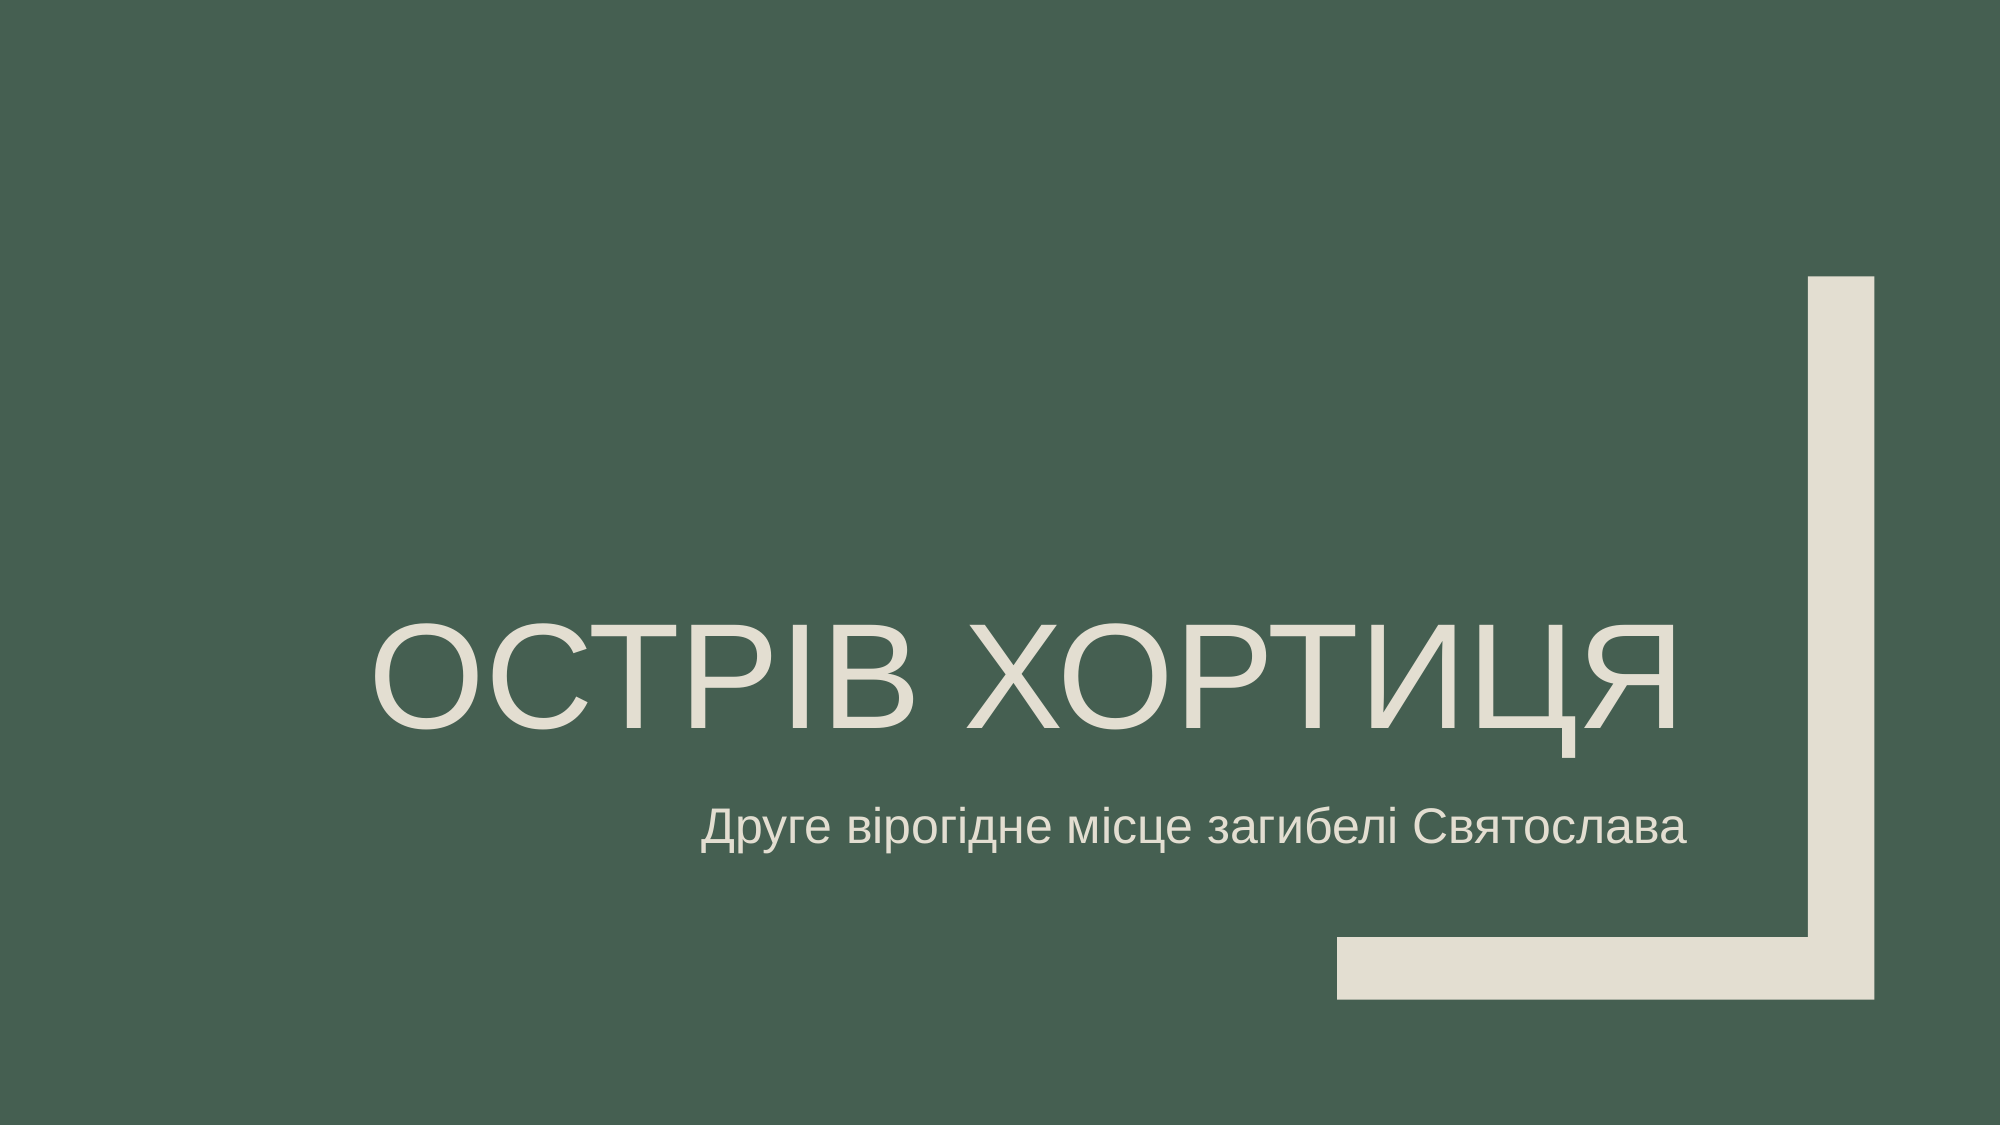

# Острів Хортиця
Друге вірогідне місце загибелі Святослава